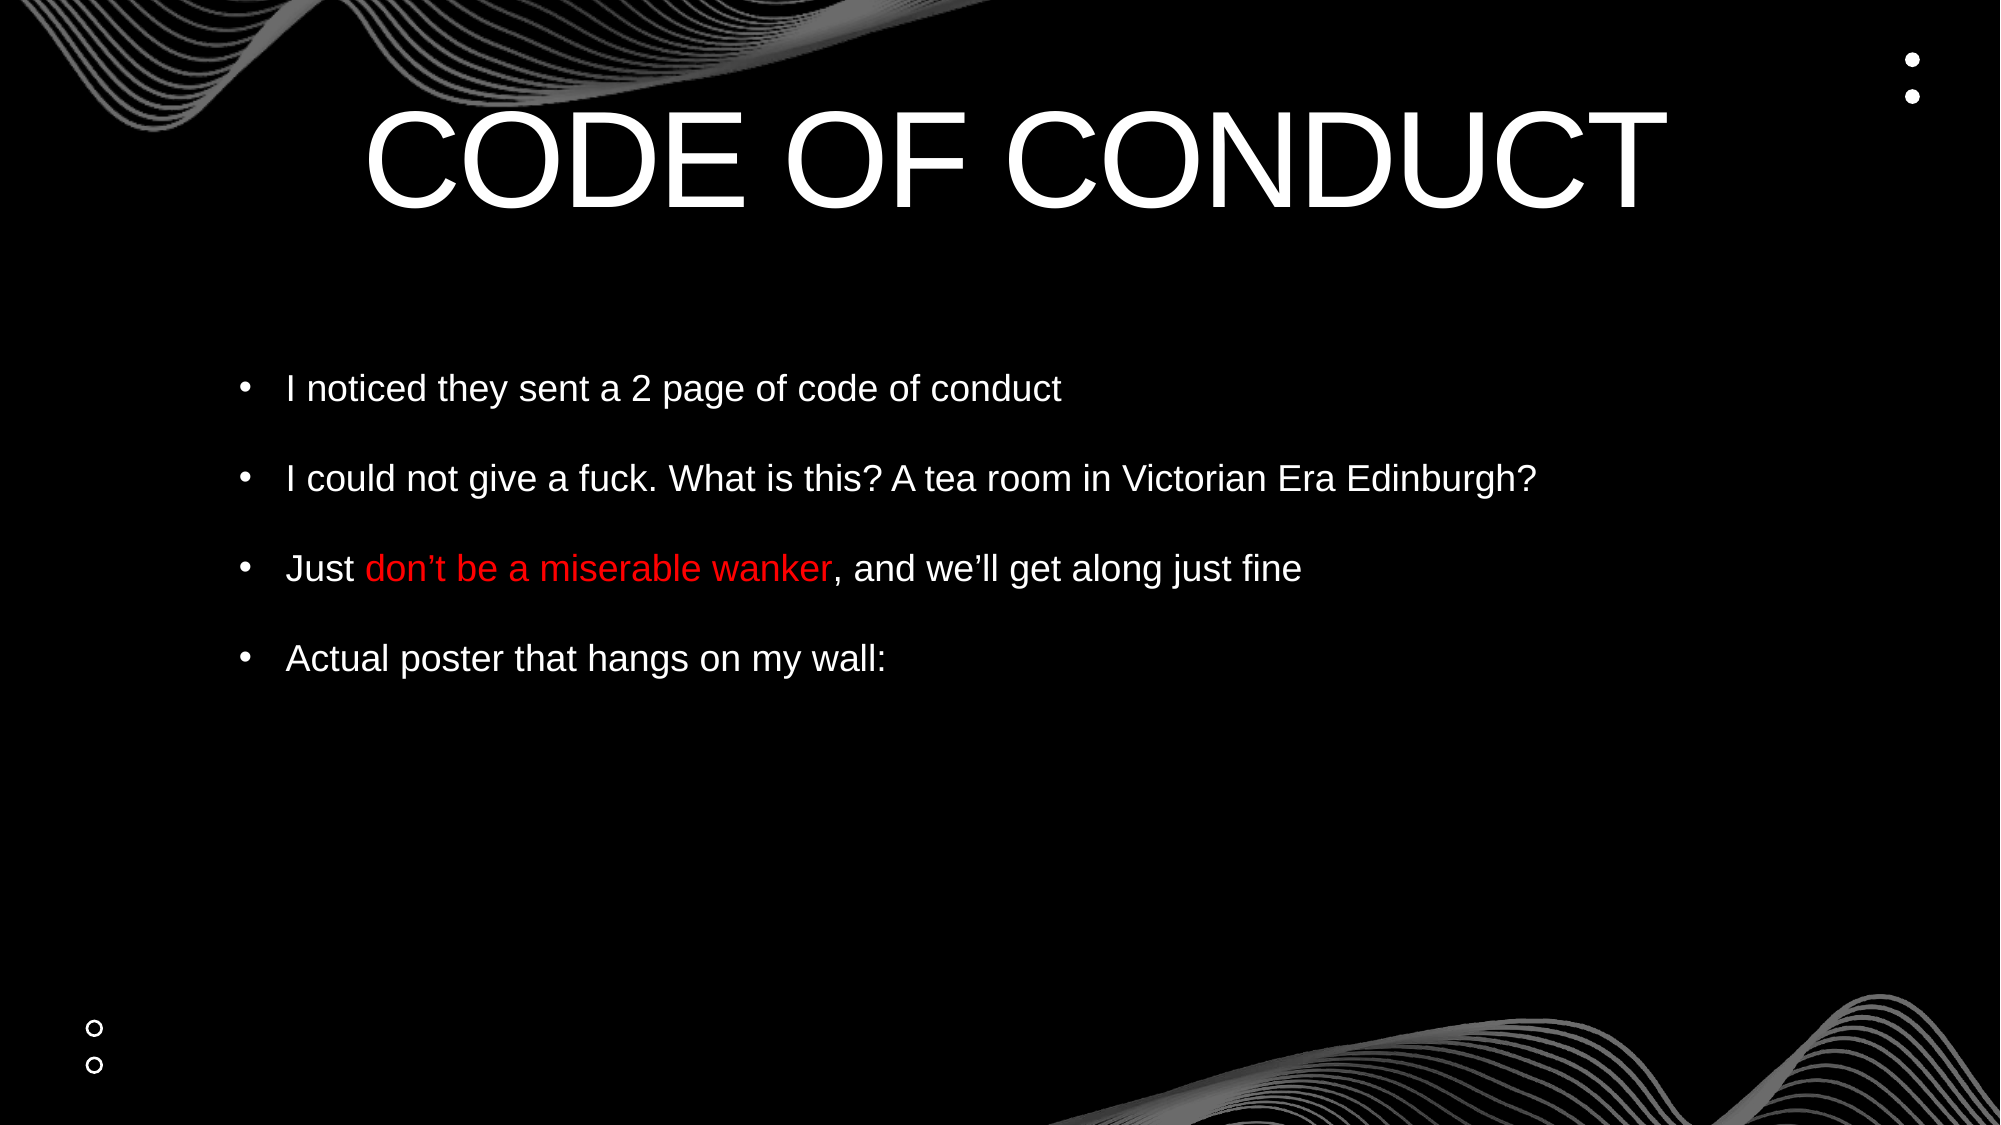

# CODE OF CONDUCT
I noticed they sent a 2 page of code of conduct

I could not give a fuck. What is this? A tea room in Victorian Era Edinburgh?

Just don’t be a miserable wanker, and we’ll get along just fine

Actual poster that hangs on my wall: